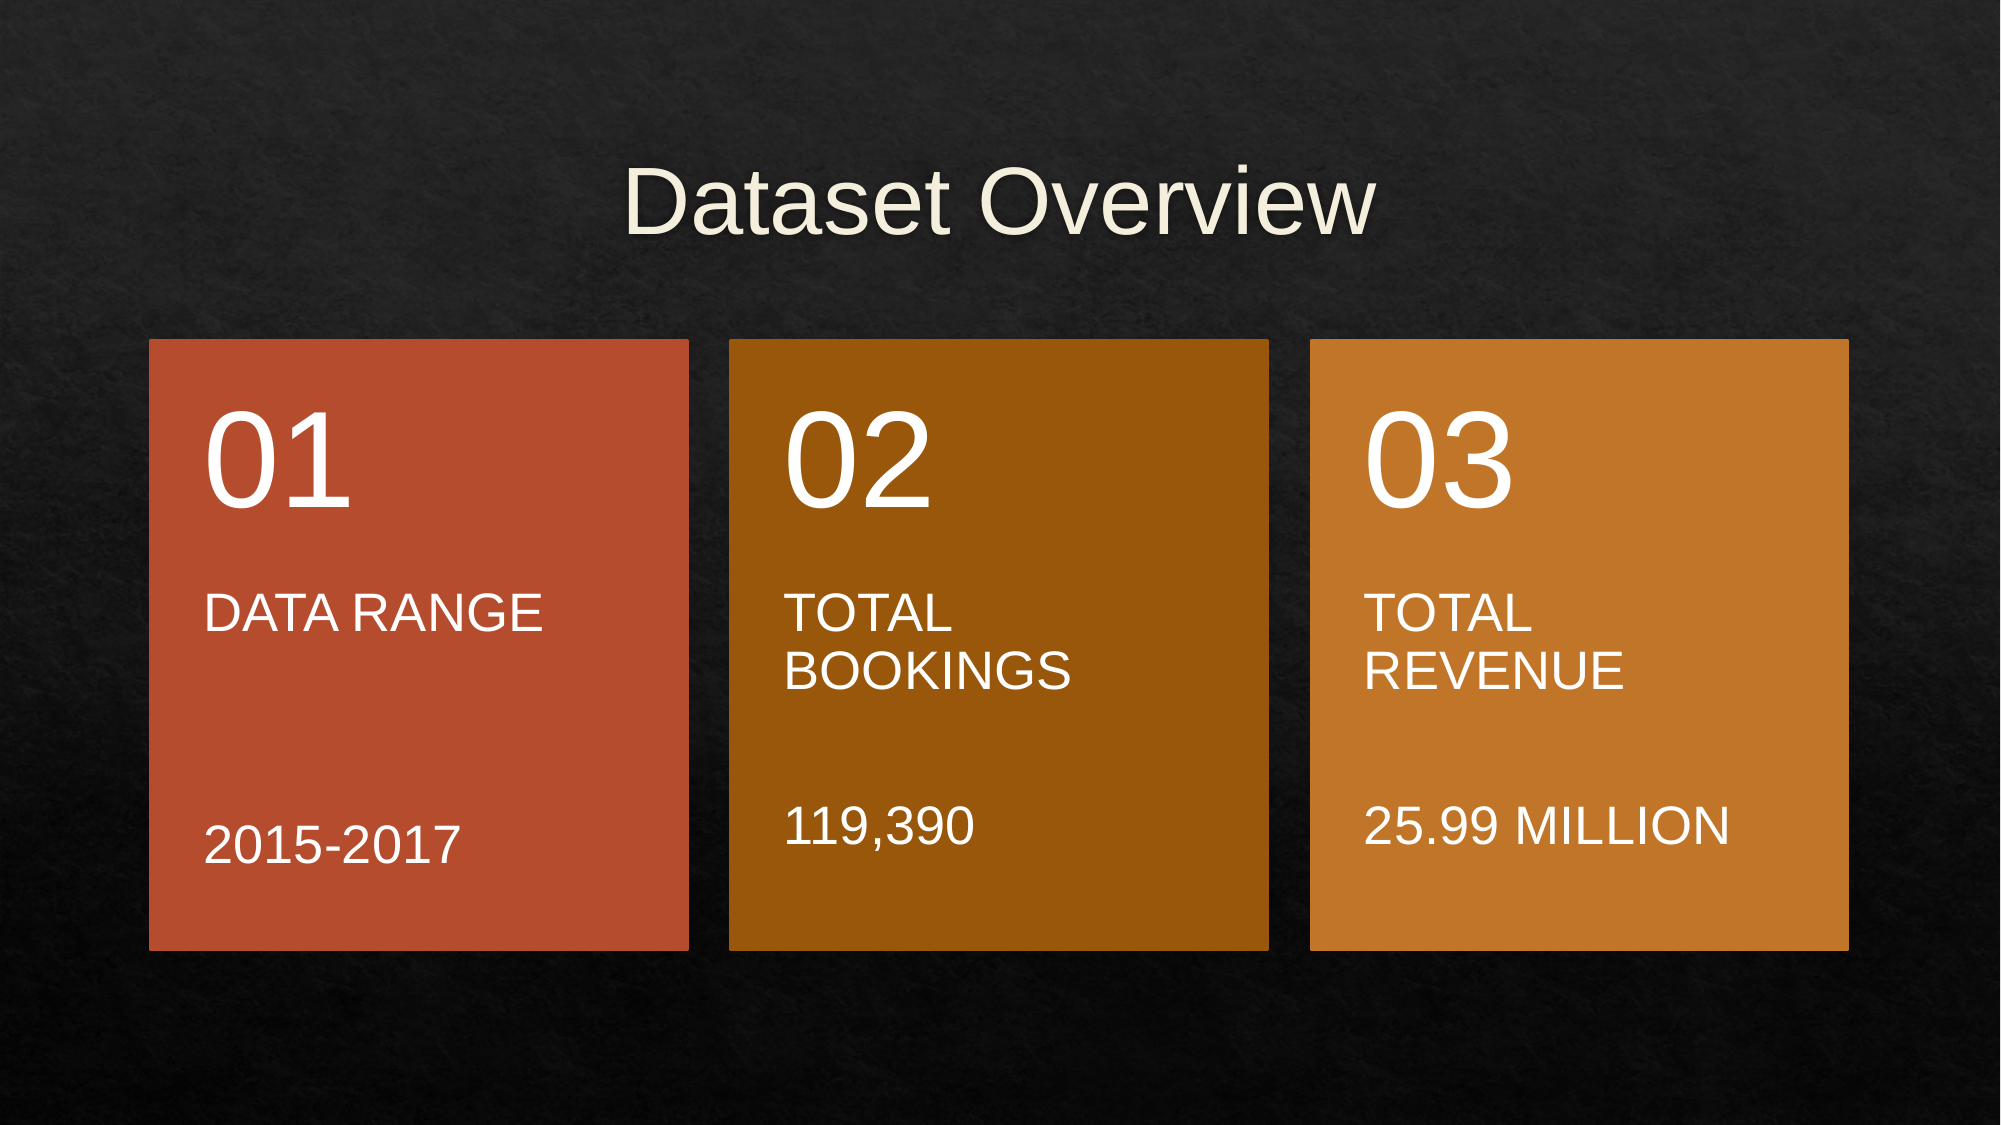

# Dataset Overview
Data range

2015-2017
01
Total bookings

119,390
02
Total revenue

25.99 Million
03